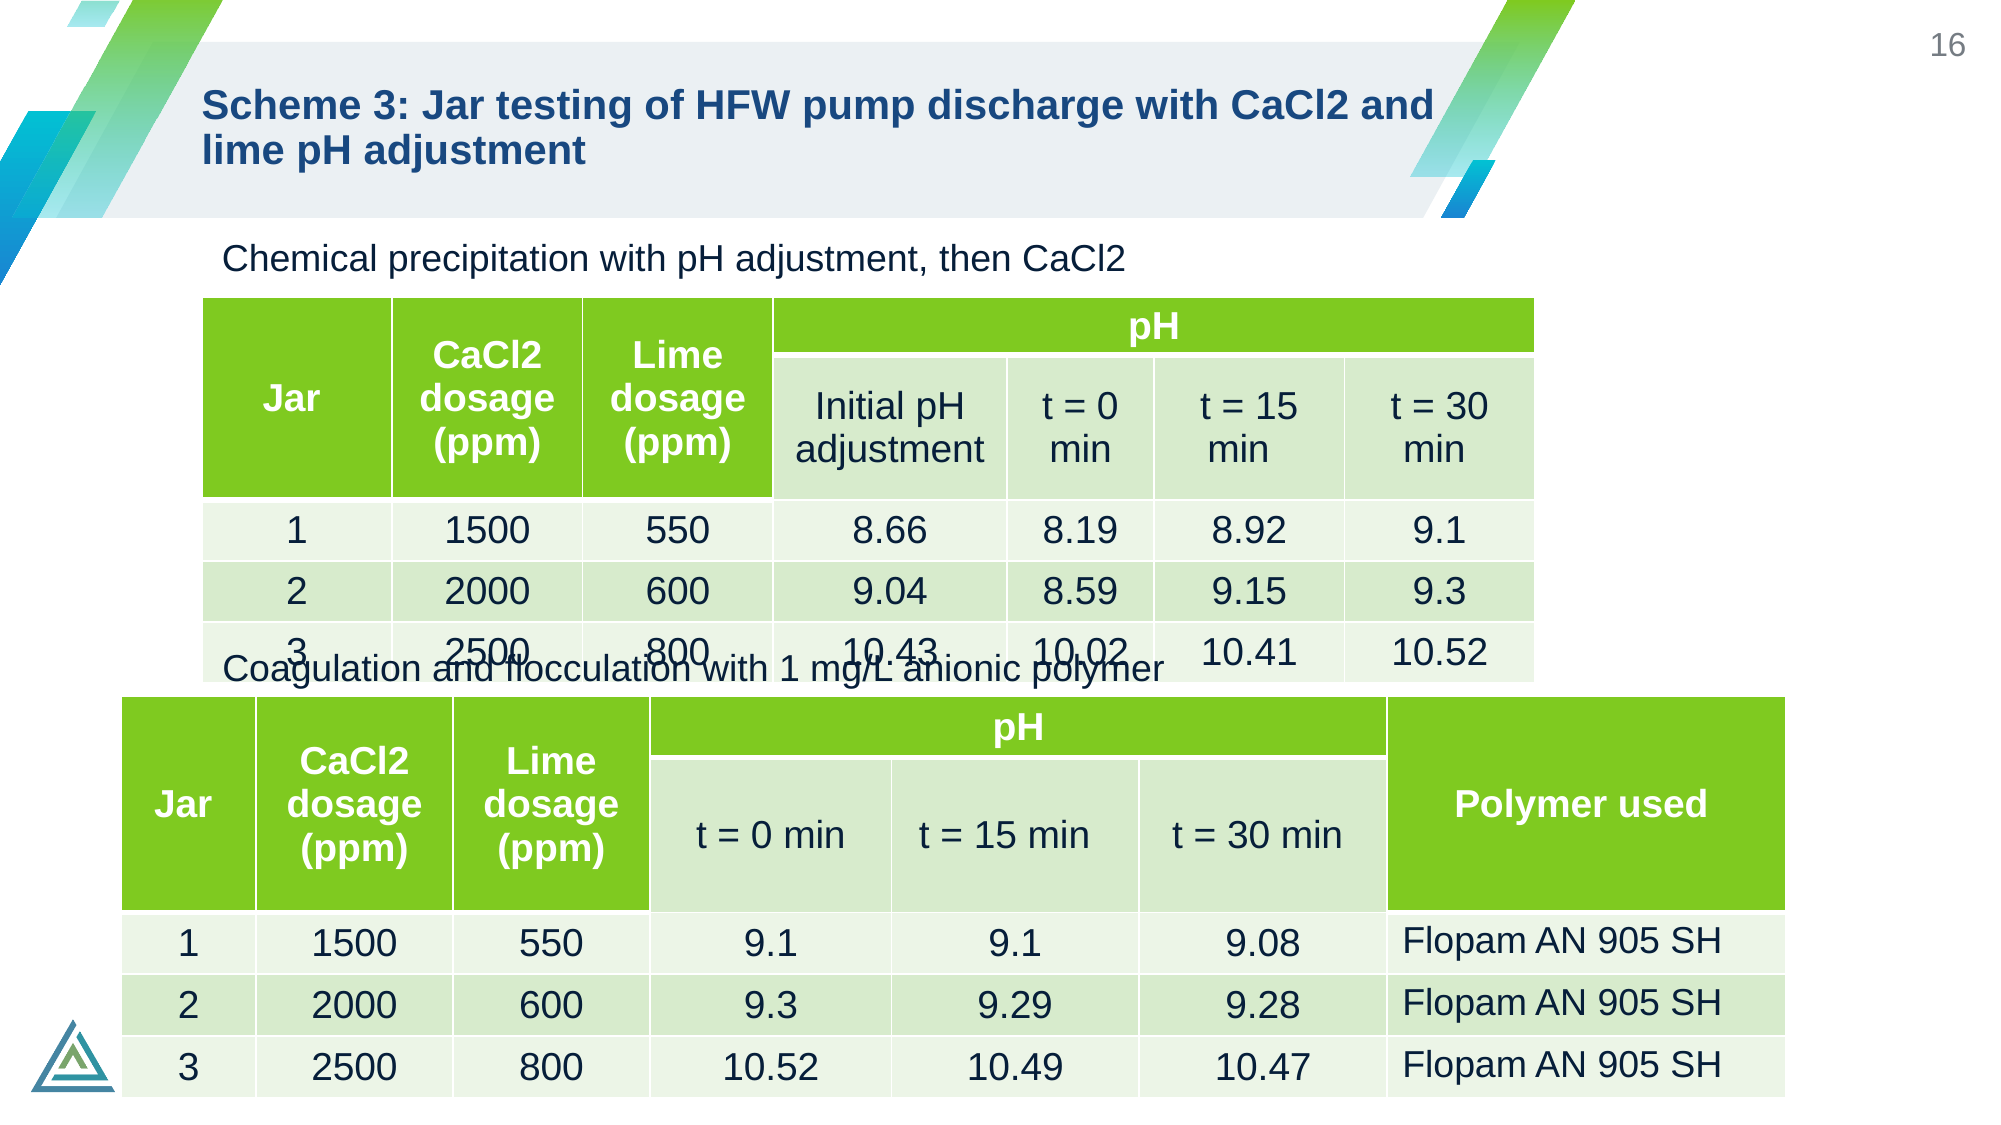

16
# Scheme 3: Jar testing of HFW pump discharge with CaCl2 and lime pH adjustment
Chemical precipitation with pH adjustment, then CaCl2
| Jar | CaCl2 dosage (ppm) | Lime dosage (ppm) | pH | pH |  |  |
| --- | --- | --- | --- | --- | --- | --- |
|  |  |  | Initial pH adjustment | t = 0 min | t = 15 min | t = 30 min |
| 1 | 1500 | 550 | 8.66 | 8.19 | 8.92 | 9.1 |
| 2 | 2000 | 600 | 9.04 | 8.59 | 9.15 | 9.3 |
| 3 | 2500 | 800 | 10.43 | 10.02 | 10.41 | 10.52 |
Coagulation and flocculation with 1 mg/L anionic polymer
| Jar | CaCl2 dosage (ppm) | Lime dosage (ppm) | pH |  |  | Polymer used |
| --- | --- | --- | --- | --- | --- | --- |
|  |  |  | t = 0 min | t = 15 min | t = 30 min |  |
| 1 | 1500 | 550 | 9.1 | 9.1 | 9.08 | Flopam AN 905 SH |
| 2 | 2000 | 600 | 9.3 | 9.29 | 9.28 | Flopam AN 905 SH |
| 3 | 2500 | 800 | 10.52 | 10.49 | 10.47 | Flopam AN 905 SH |